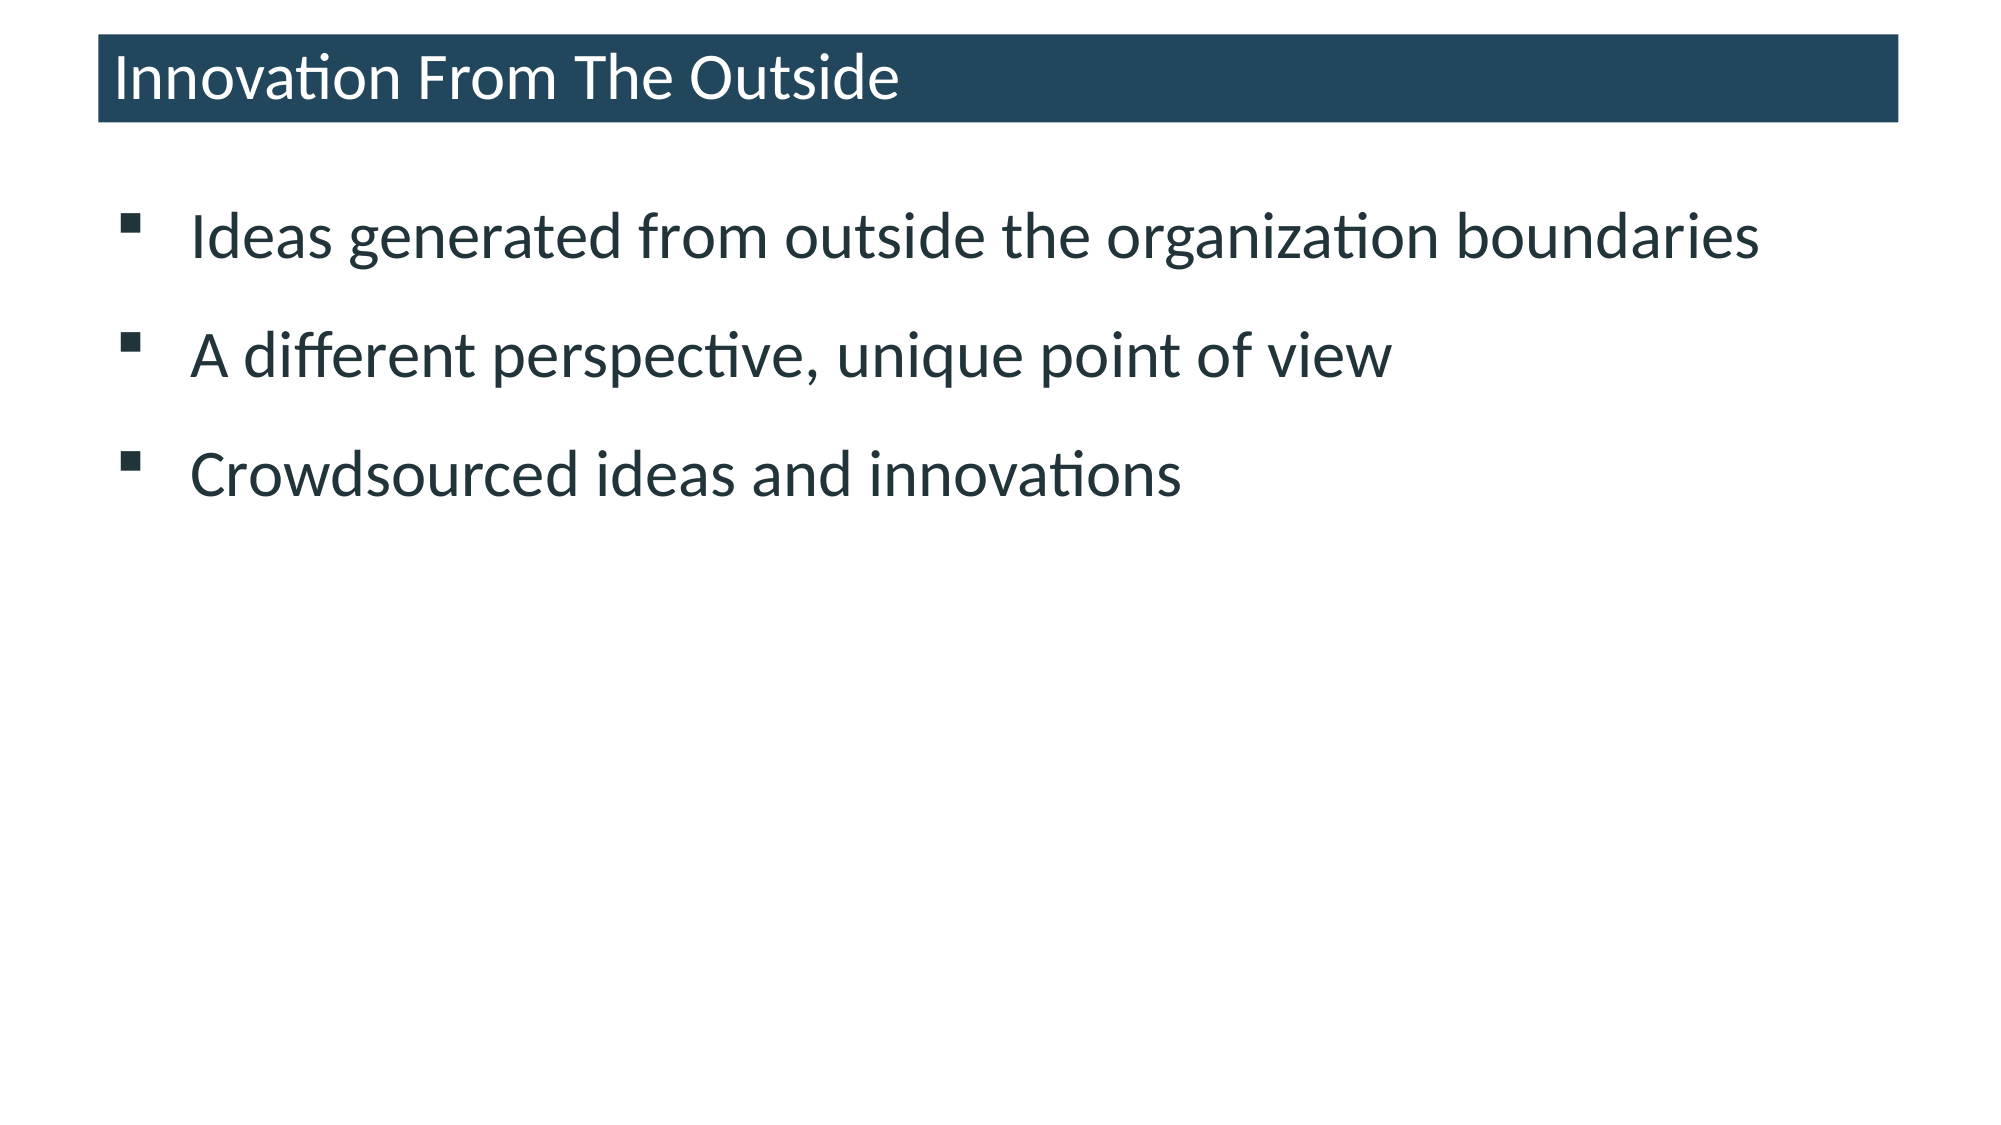

# Innovation From The Outside
Ideas generated from outside the organization boundaries
A different perspective, unique point of view
Crowdsourced ideas and innovations